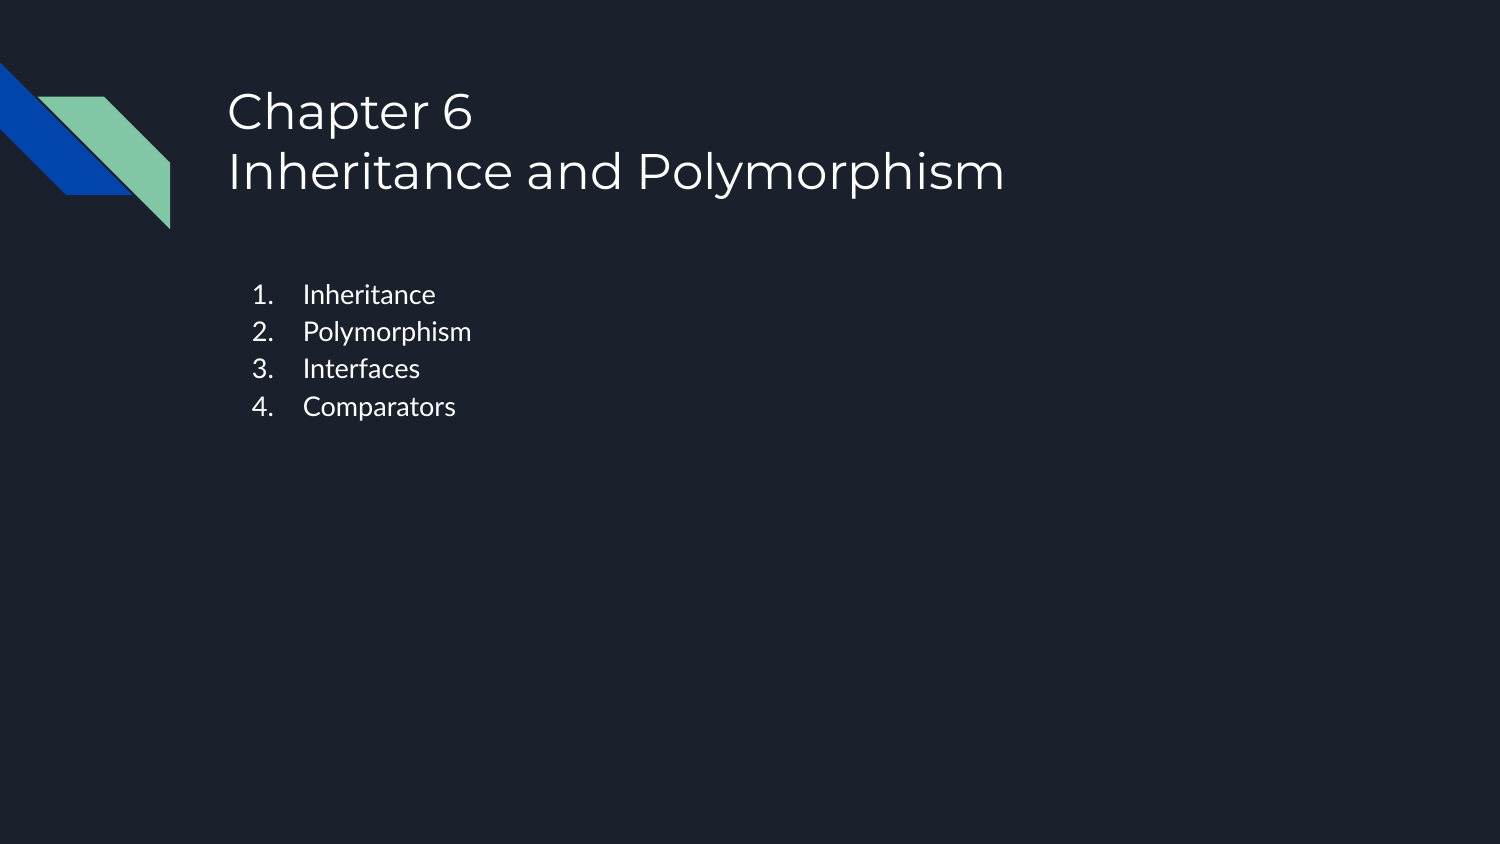

# Chapter 6
Inheritance and Polymorphism
Inheritance
Polymorphism
Interfaces
Comparators